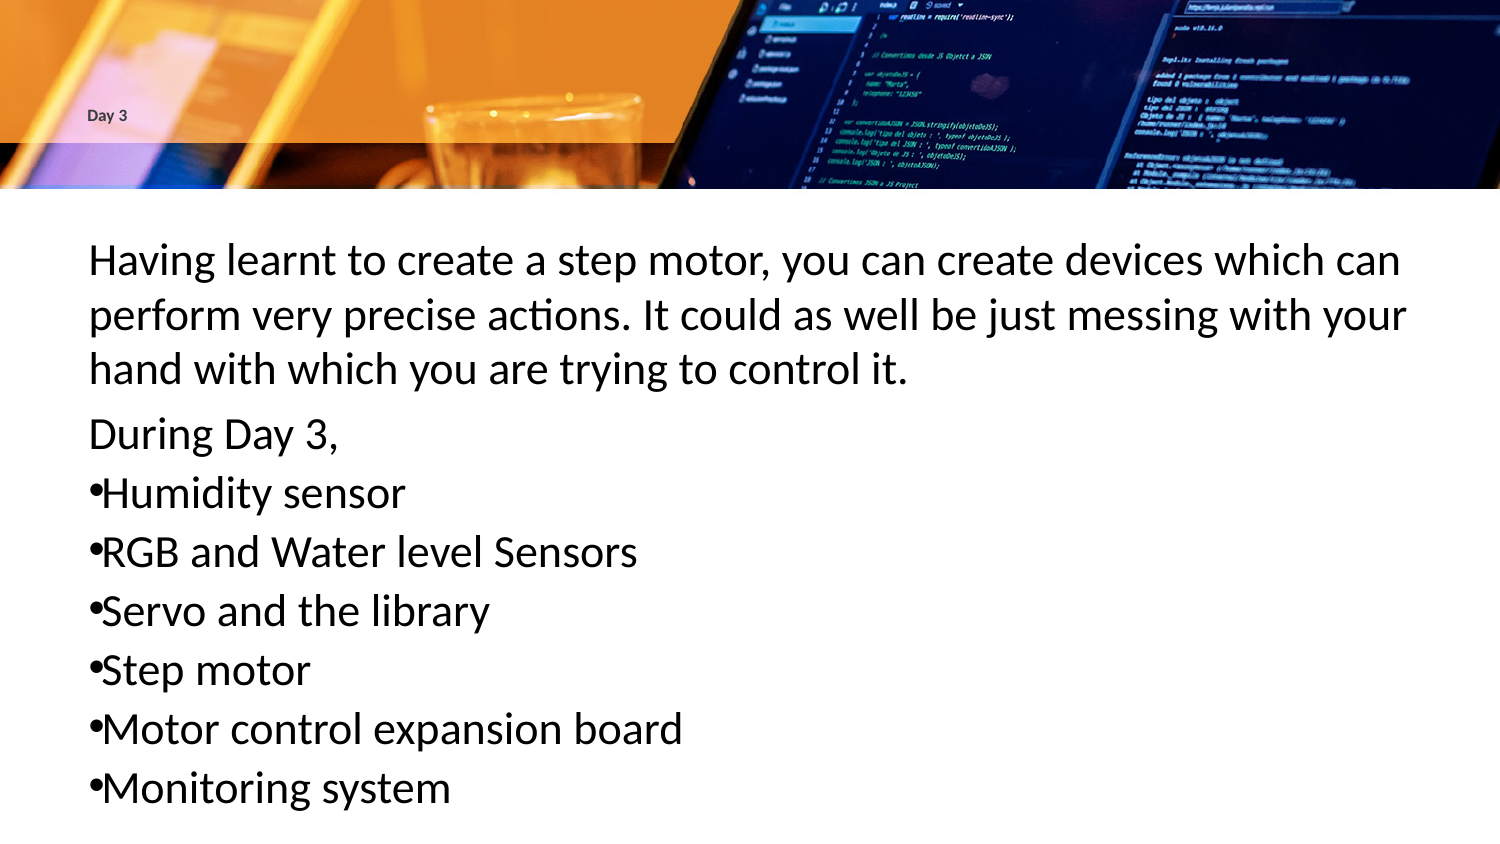

# Day 3
Having learnt to create a step motor, you can create devices which can perform very precise actions. It could as well be just messing with your hand with which you are trying to control it.
During Day 3,
Humidity sensor
RGB and Water level Sensors
Servo and the library
Step motor
Motor control expansion board
Monitoring system